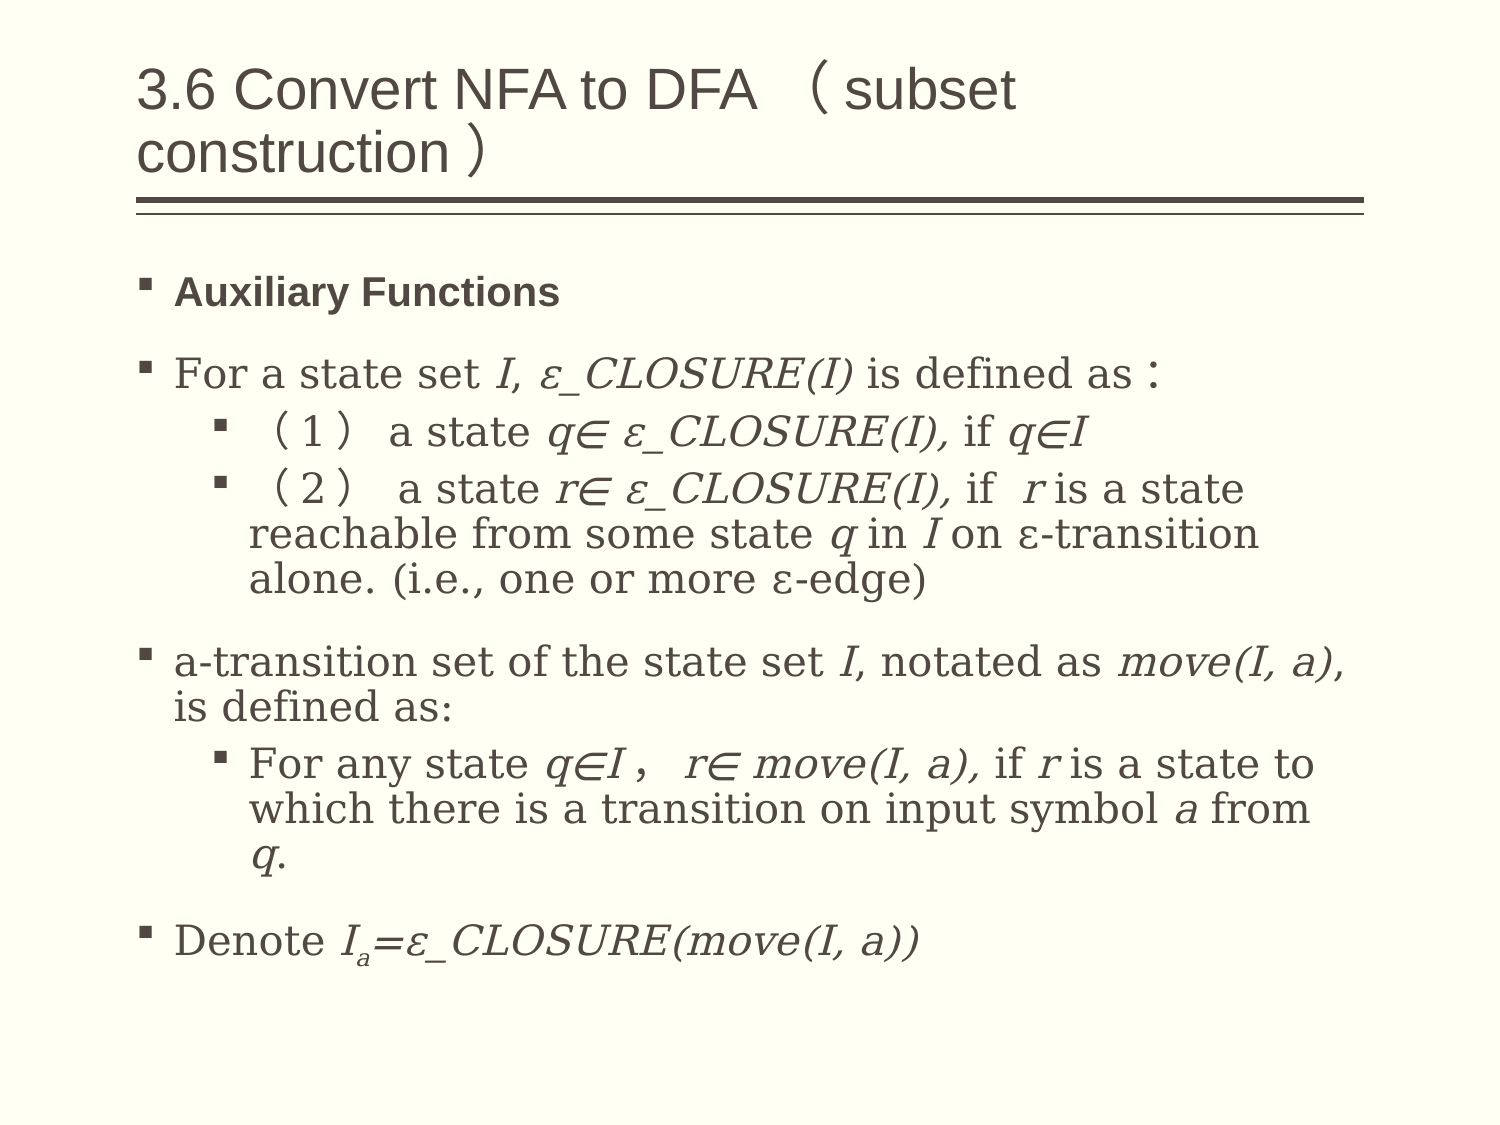

# 3.6 Convert NFA to DFA（subset construction）
Auxiliary Functions
For a state set I, ε_CLOSURE(I) is defined as：
（1）a state q∊ ε_CLOSURE(I), if q∊I
（2） a state r∊ ε_CLOSURE(I), if  r is a state reachable from some state q in I on ε-transition alone. (i.e., one or more ε-edge)
a-transition set of the state set I, notated as move(I, a), is defined as:
For any state q∊I，r∊ move(I, a), if r is a state to which there is a transition on input symbol a from q.
Denote Ia=ε_CLOSURE(move(I, a))